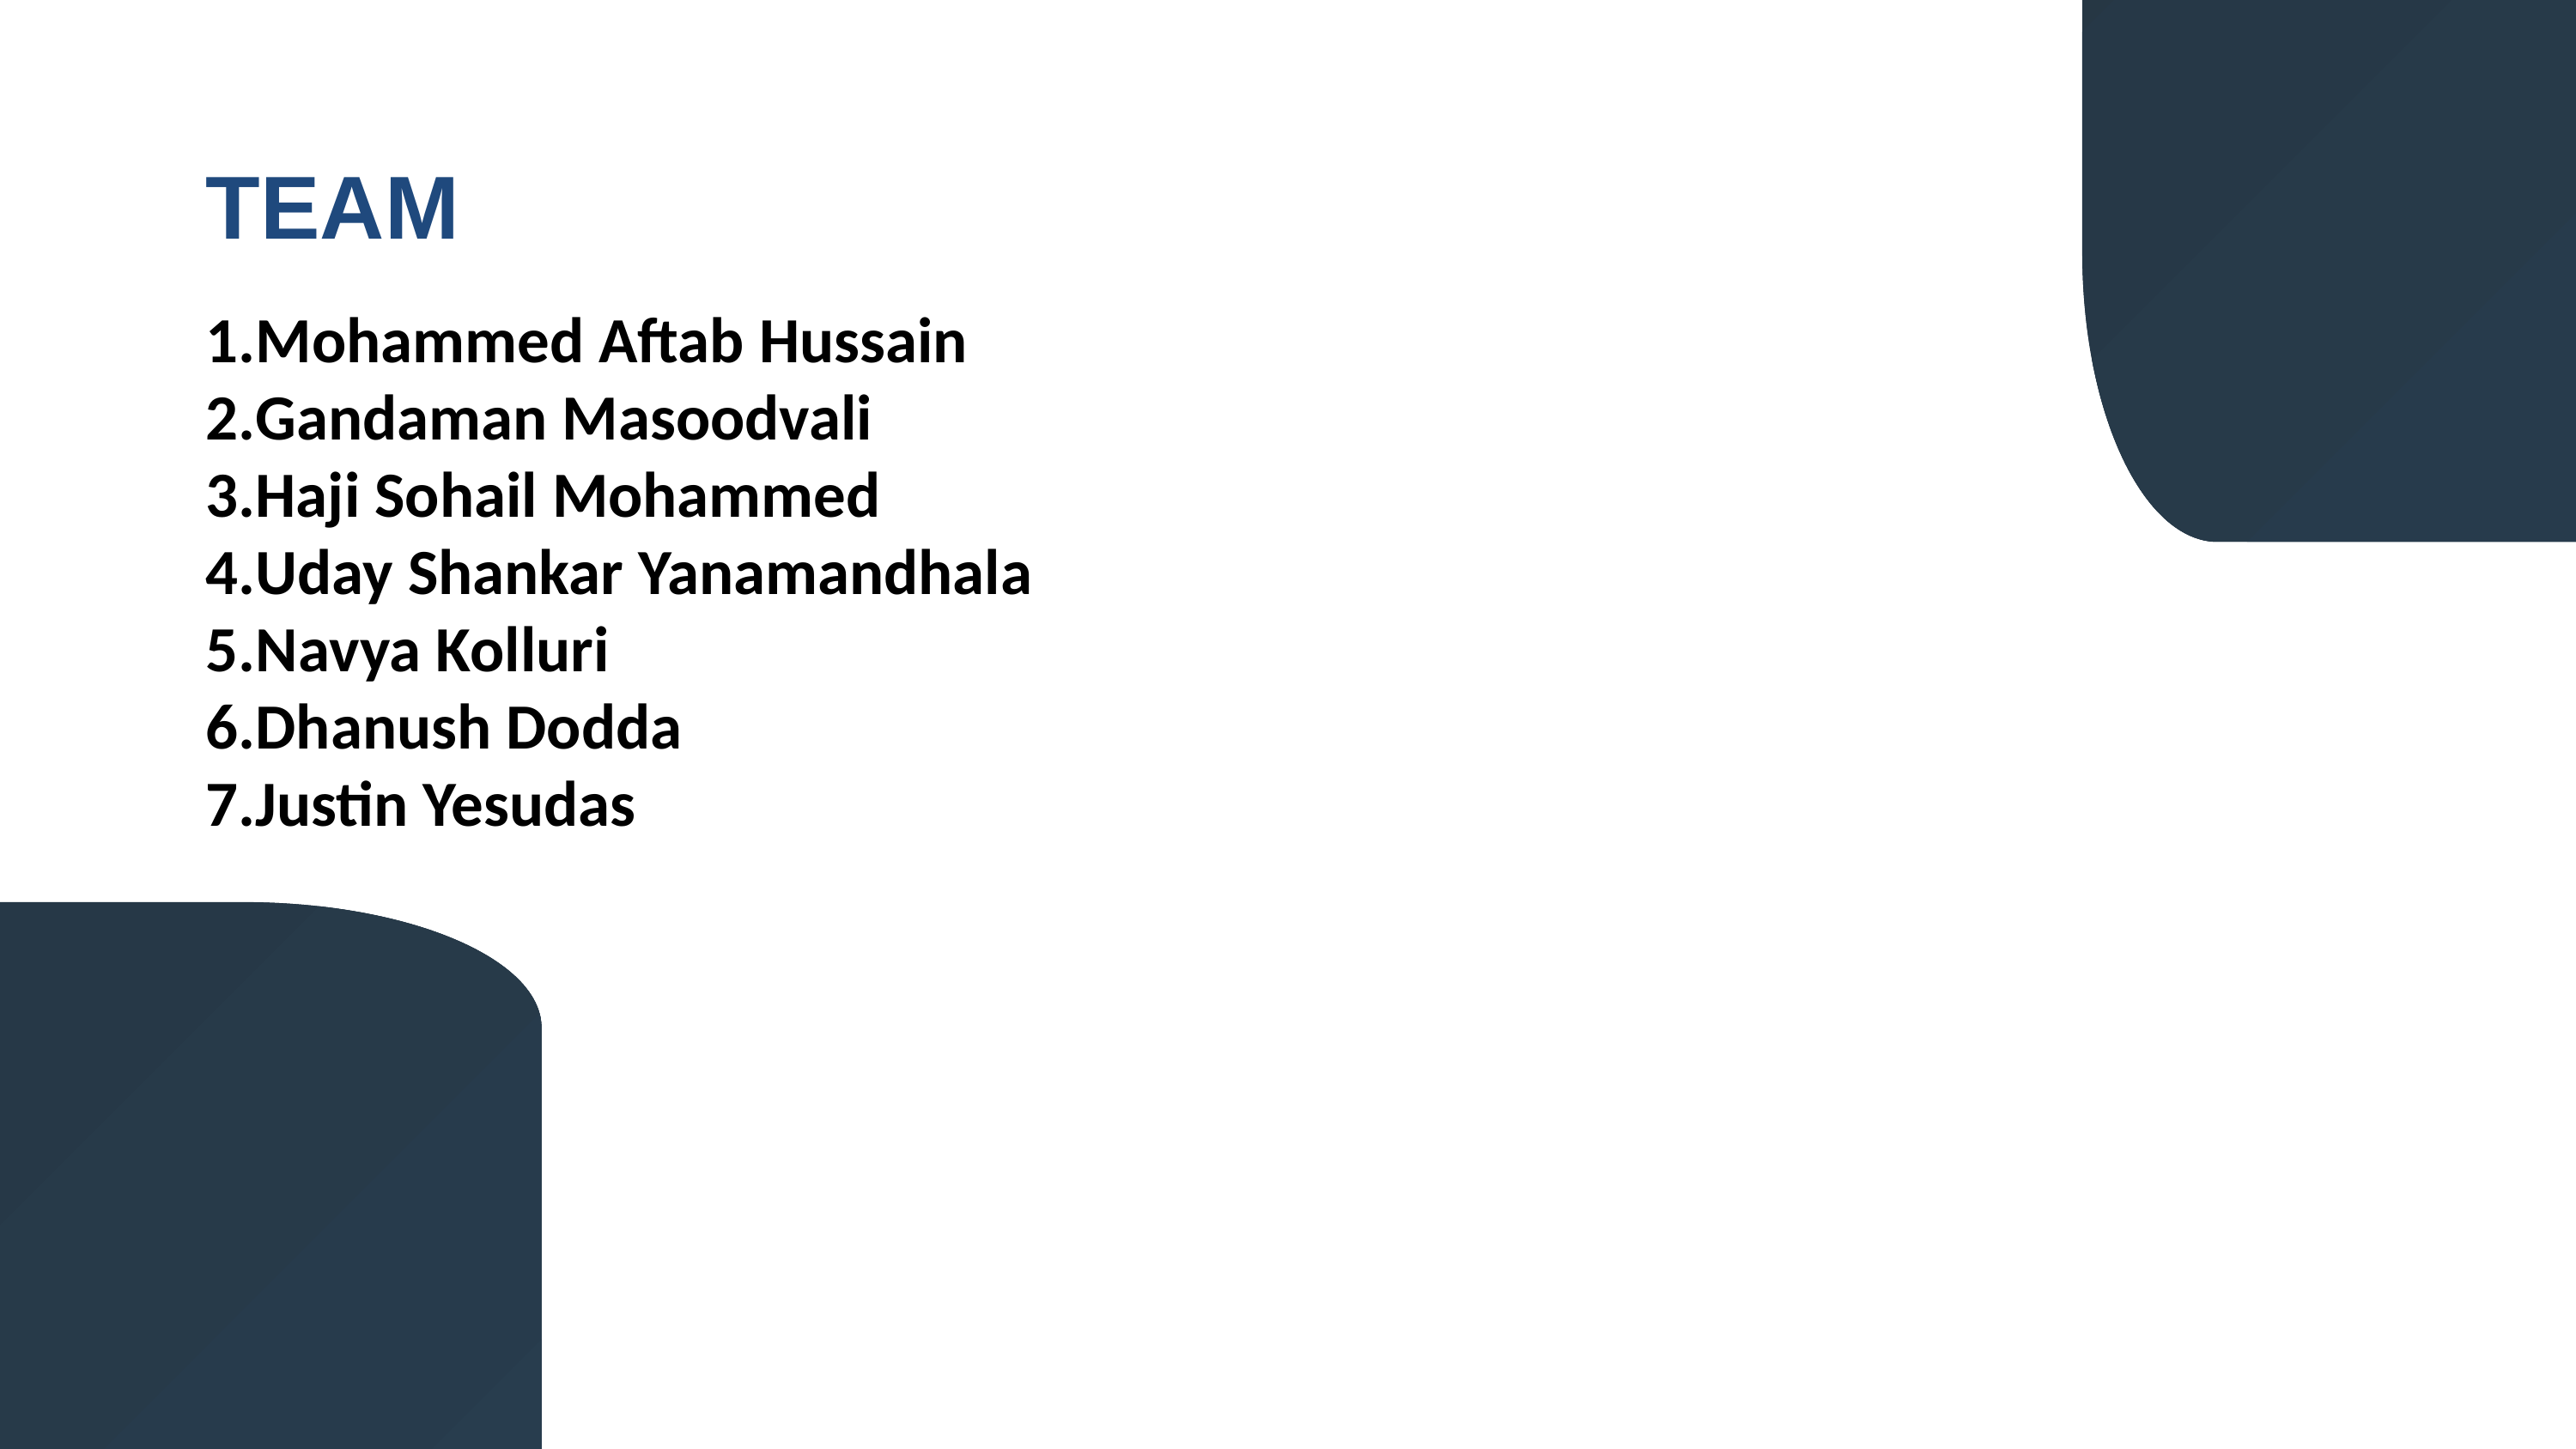

TEAM
Mohammed Aftab Hussain
Gandaman Masoodvali
Haji Sohail Mohammed
Uday Shankar Yanamandhala
Navya Kolluri
Dhanush Dodda
Justin Yesudas